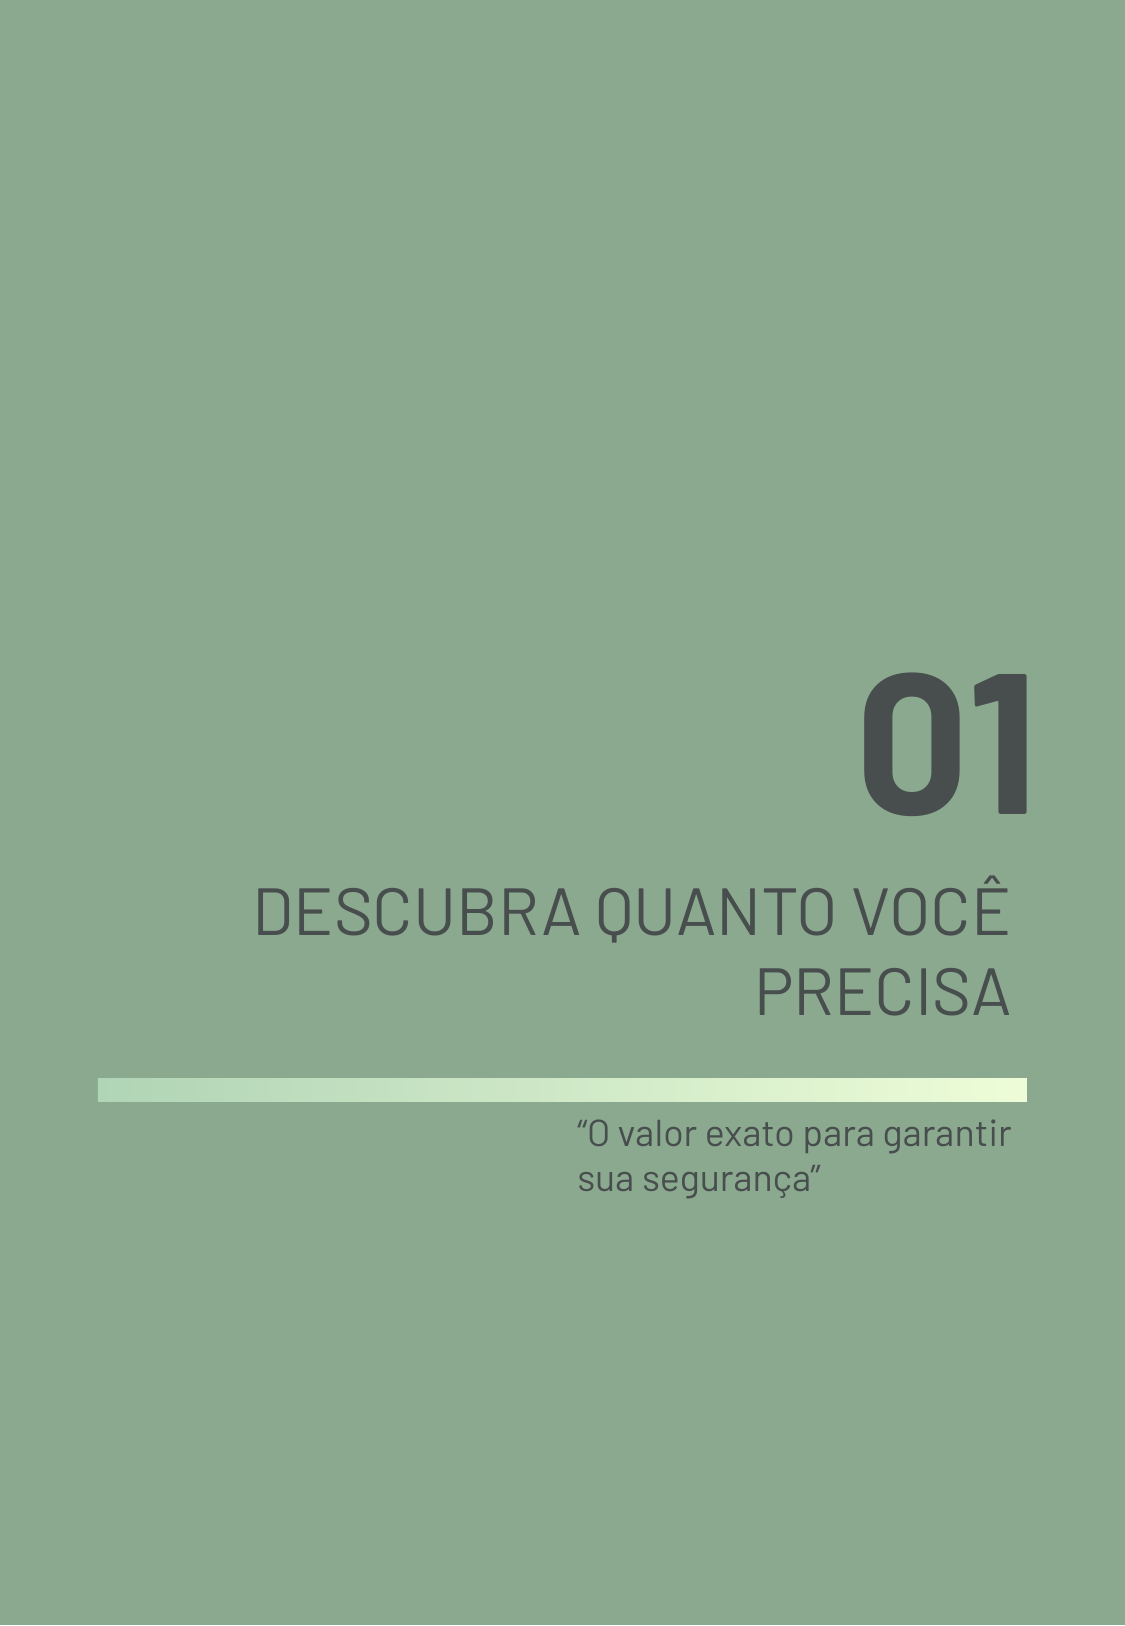

01
DESCUBRA QUANTO VOCÊ PRECISA

“O valor exato para garantir sua segurança”
RESERVA INTELIGENTE -                                   SIDNEY MARQUES
3